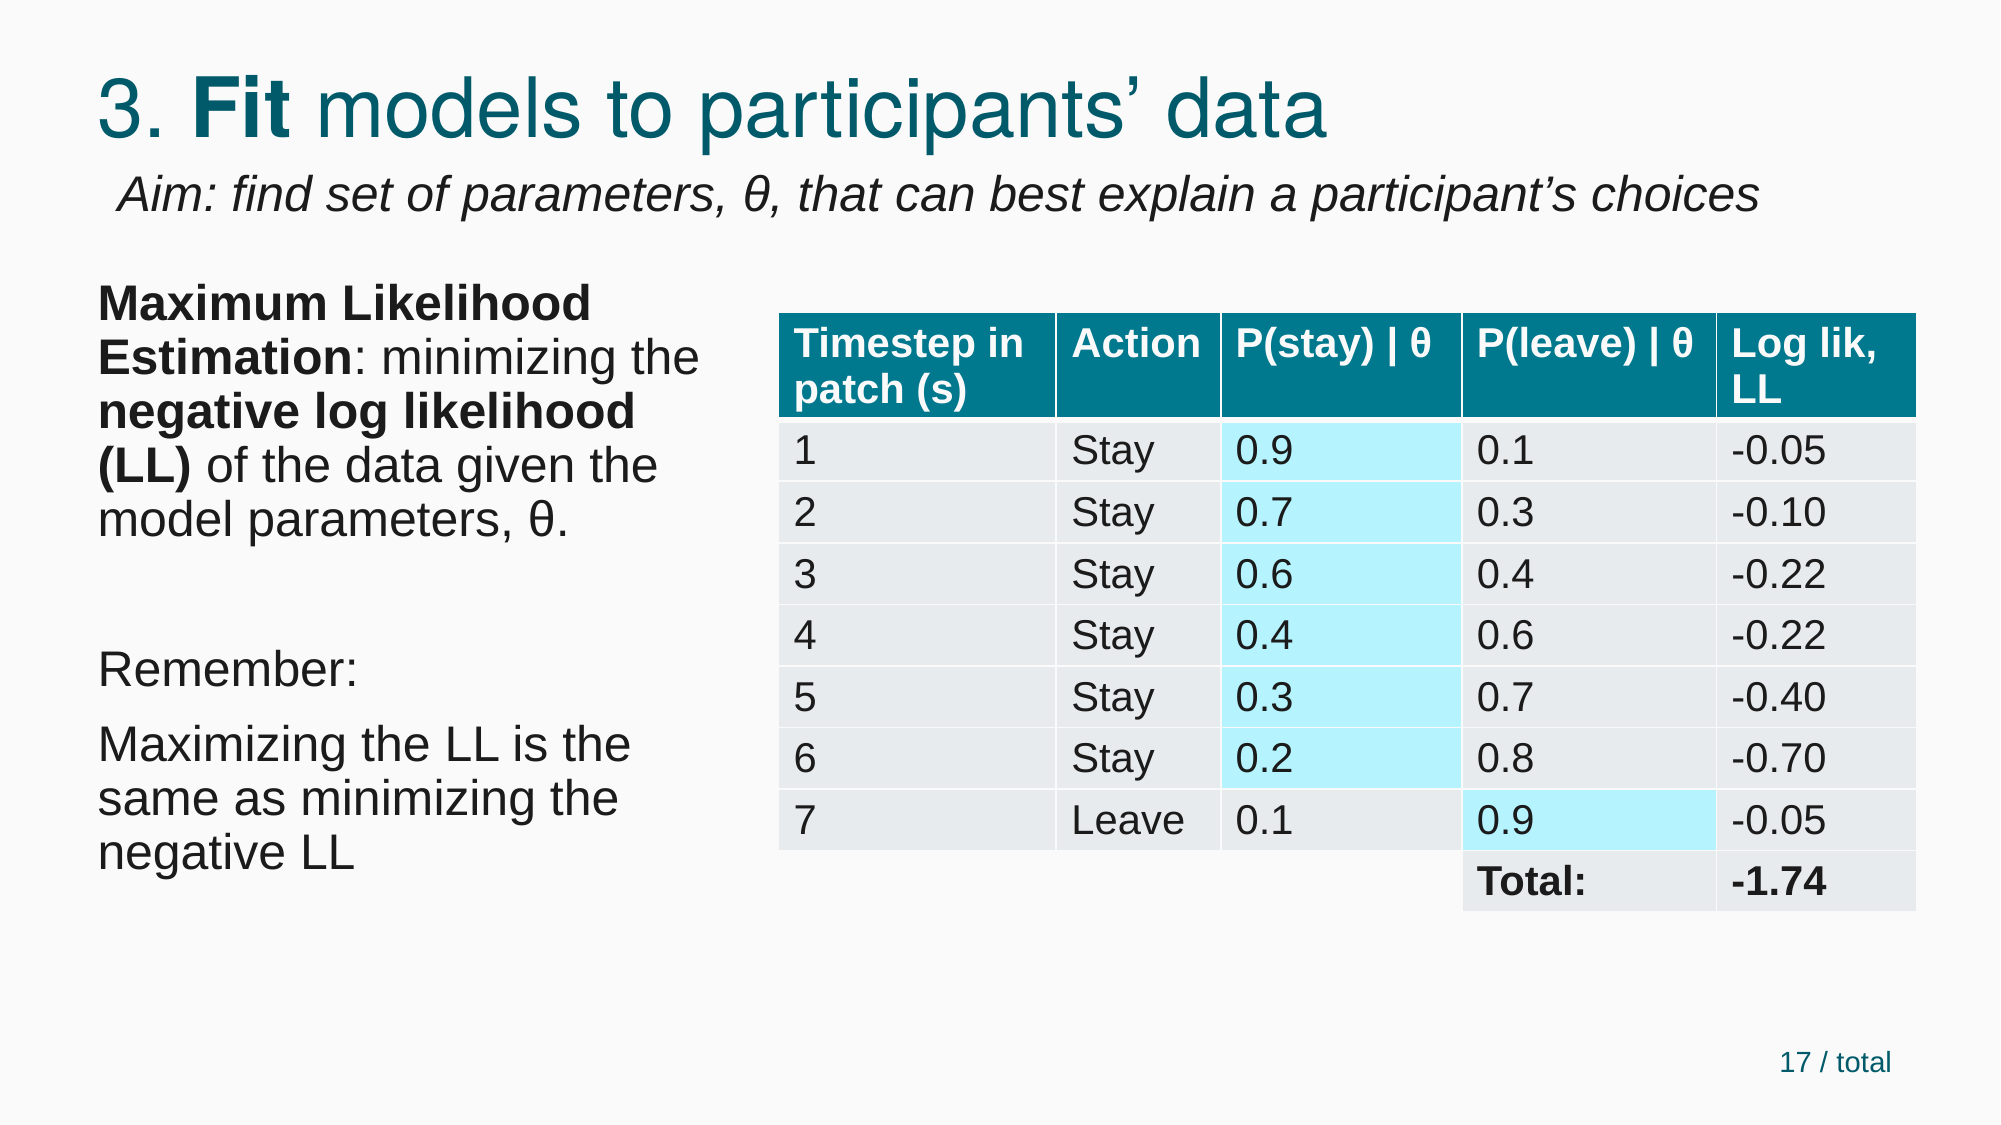

# 3. Fit models to participants’ data
Aim: find set of parameters, θ, that can best explain a participant’s choices
Maximum Likelihood Estimation: minimizing the negative log likelihood (LL) of the data given the model parameters, θ.

Remember:
Maximizing the LL is the same as minimizing the negative LL

| Timestep in patch (s) | Action | P(stay) | θ | P(leave) | θ | Log lik, LL |
| --- | --- | --- | --- | --- |
| 1 | Stay | 0.9 | 0.1 | -0.05 |
| 2 | Stay | 0.7 | 0.3 | -0.10 |
| 3 | Stay | 0.6 | 0.4 | -0.22 |
| 4 | Stay | 0.4 | 0.6 | -0.22 |
| 5 | Stay | 0.3 | 0.7 | -0.40 |
| 6 | Stay | 0.2 | 0.8 | -0.70 |
| 7 | Leave | 0.1 | 0.9 | -0.05 |
|  |  |  | Total: | -1.74 |